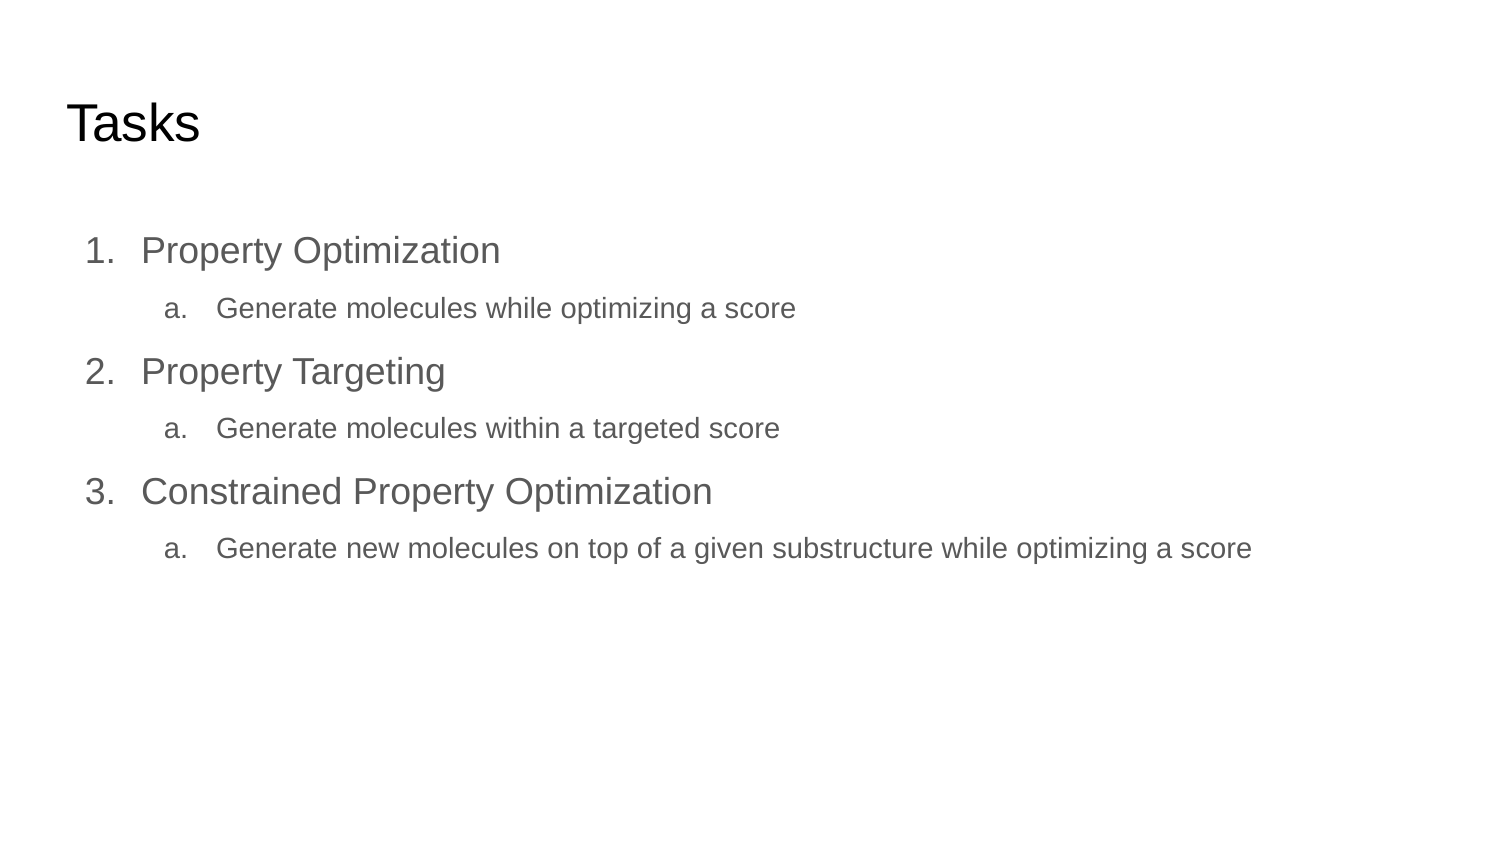

# Tasks
Property Optimization
Generate molecules while optimizing a score
Property Targeting
Generate molecules within a targeted score
Constrained Property Optimization
Generate new molecules on top of a given substructure while optimizing a score